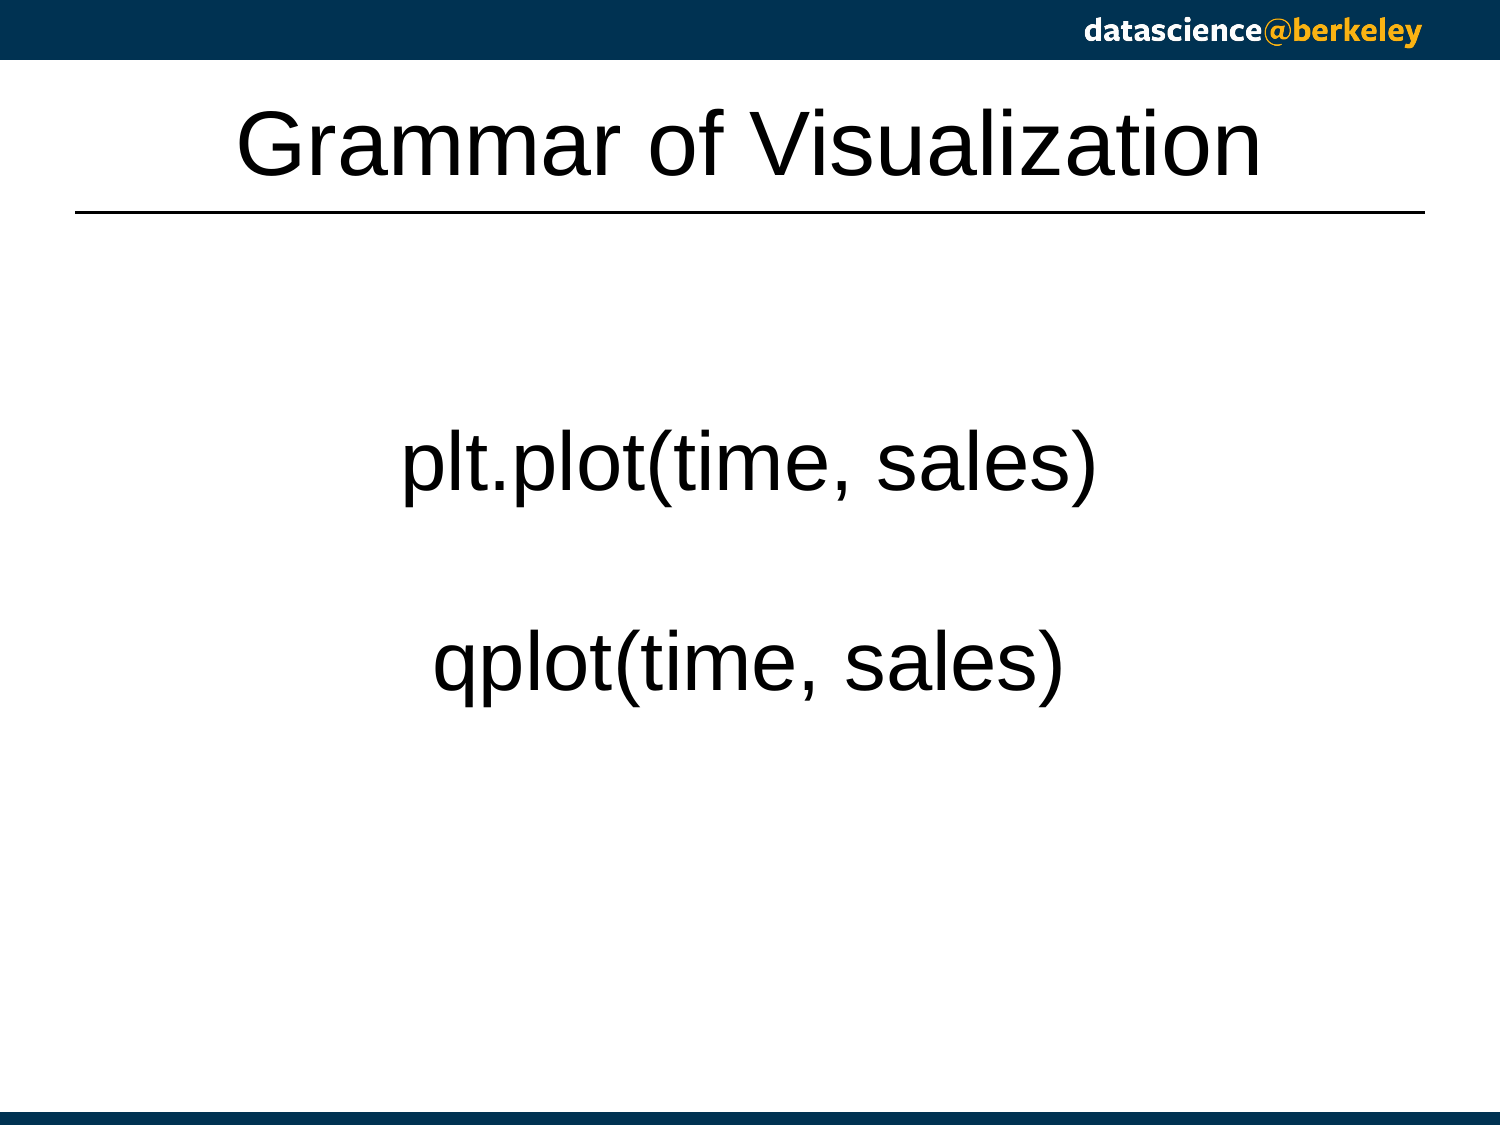

# Grammar of Visualization
plt.plot(time, sales)

qplot(time, sales)